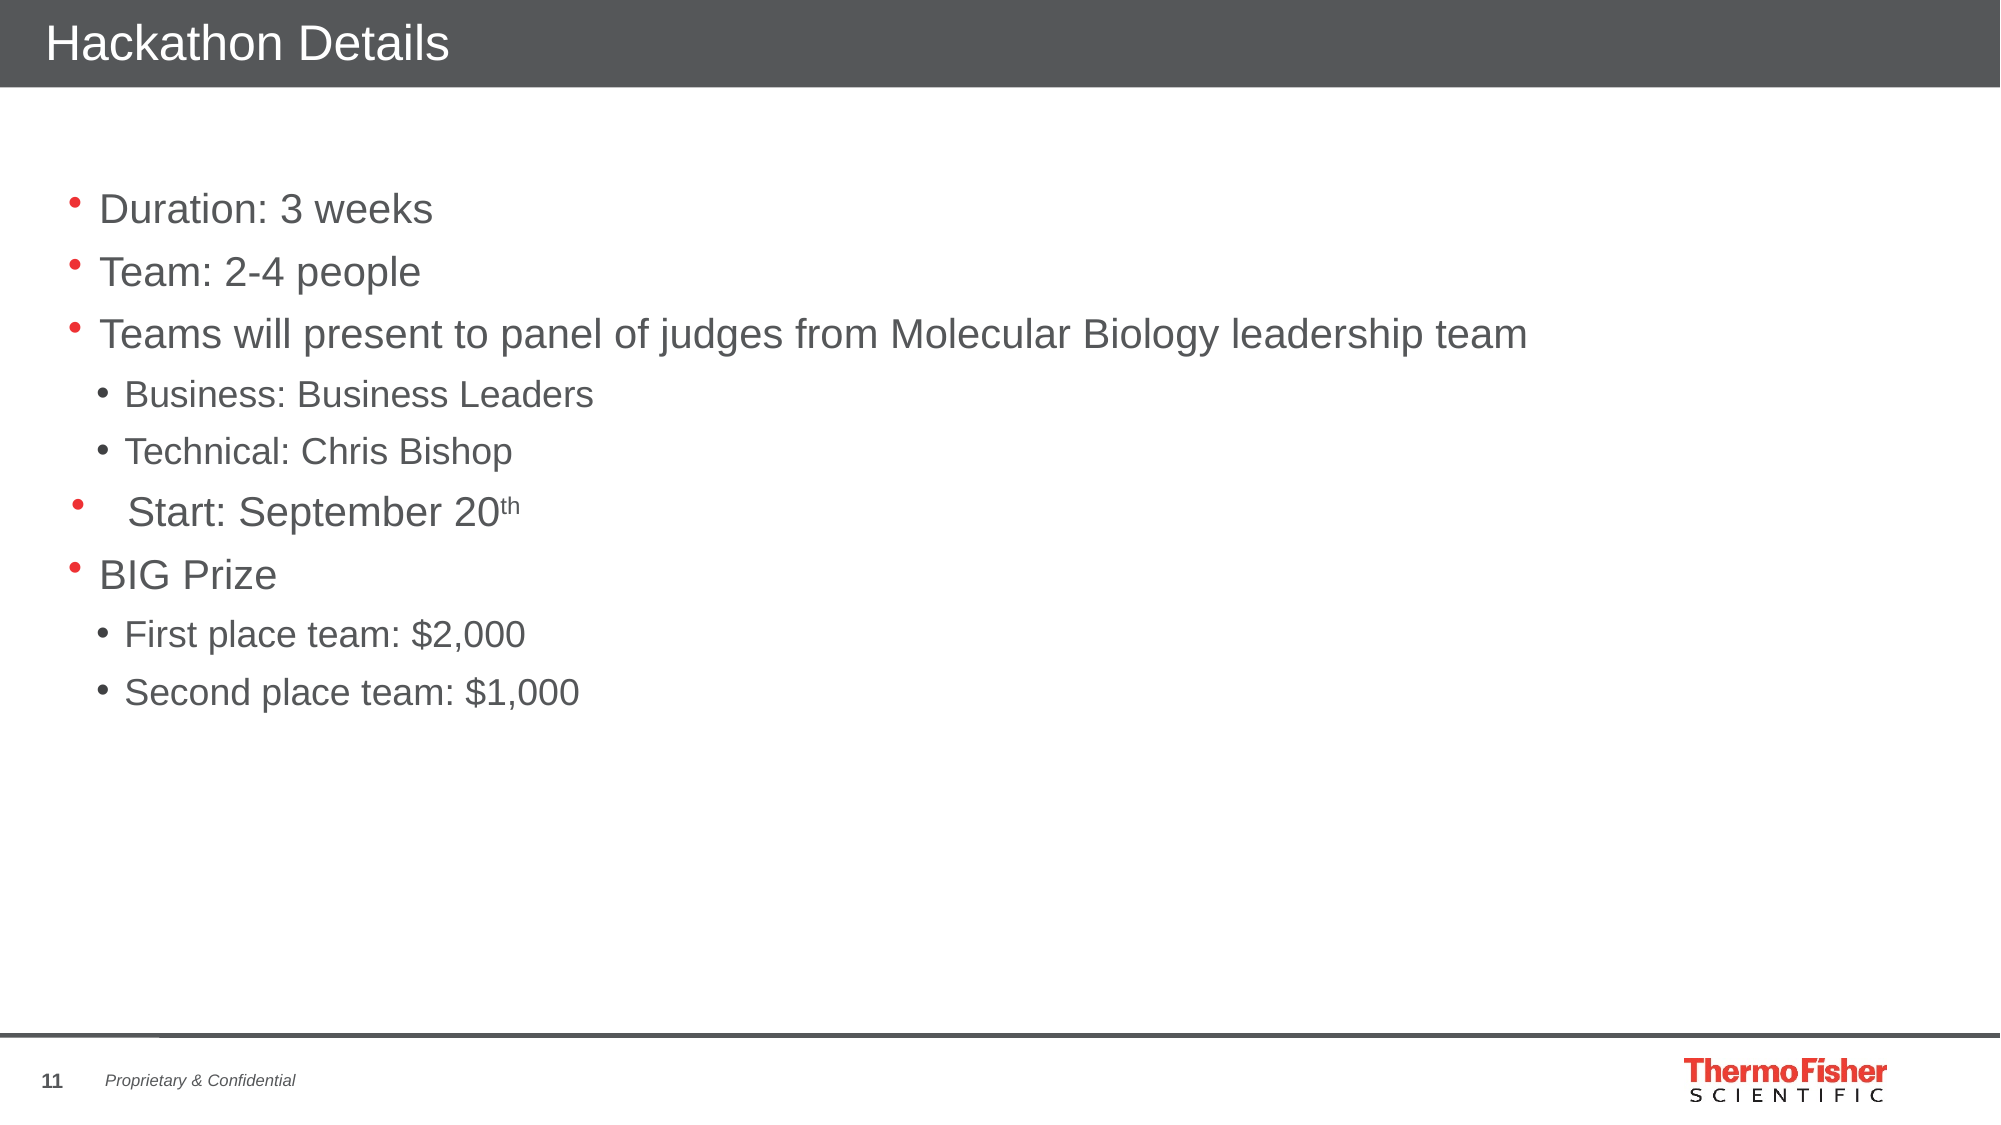

# Hackathon Details
Duration: 3 weeks
Team: 2-4 people
Teams will present to panel of judges from Molecular Biology leadership team
Business: Business Leaders
Technical: Chris Bishop
Start: September 20th
BIG Prize
First place team: $2,000
Second place team: $1,000